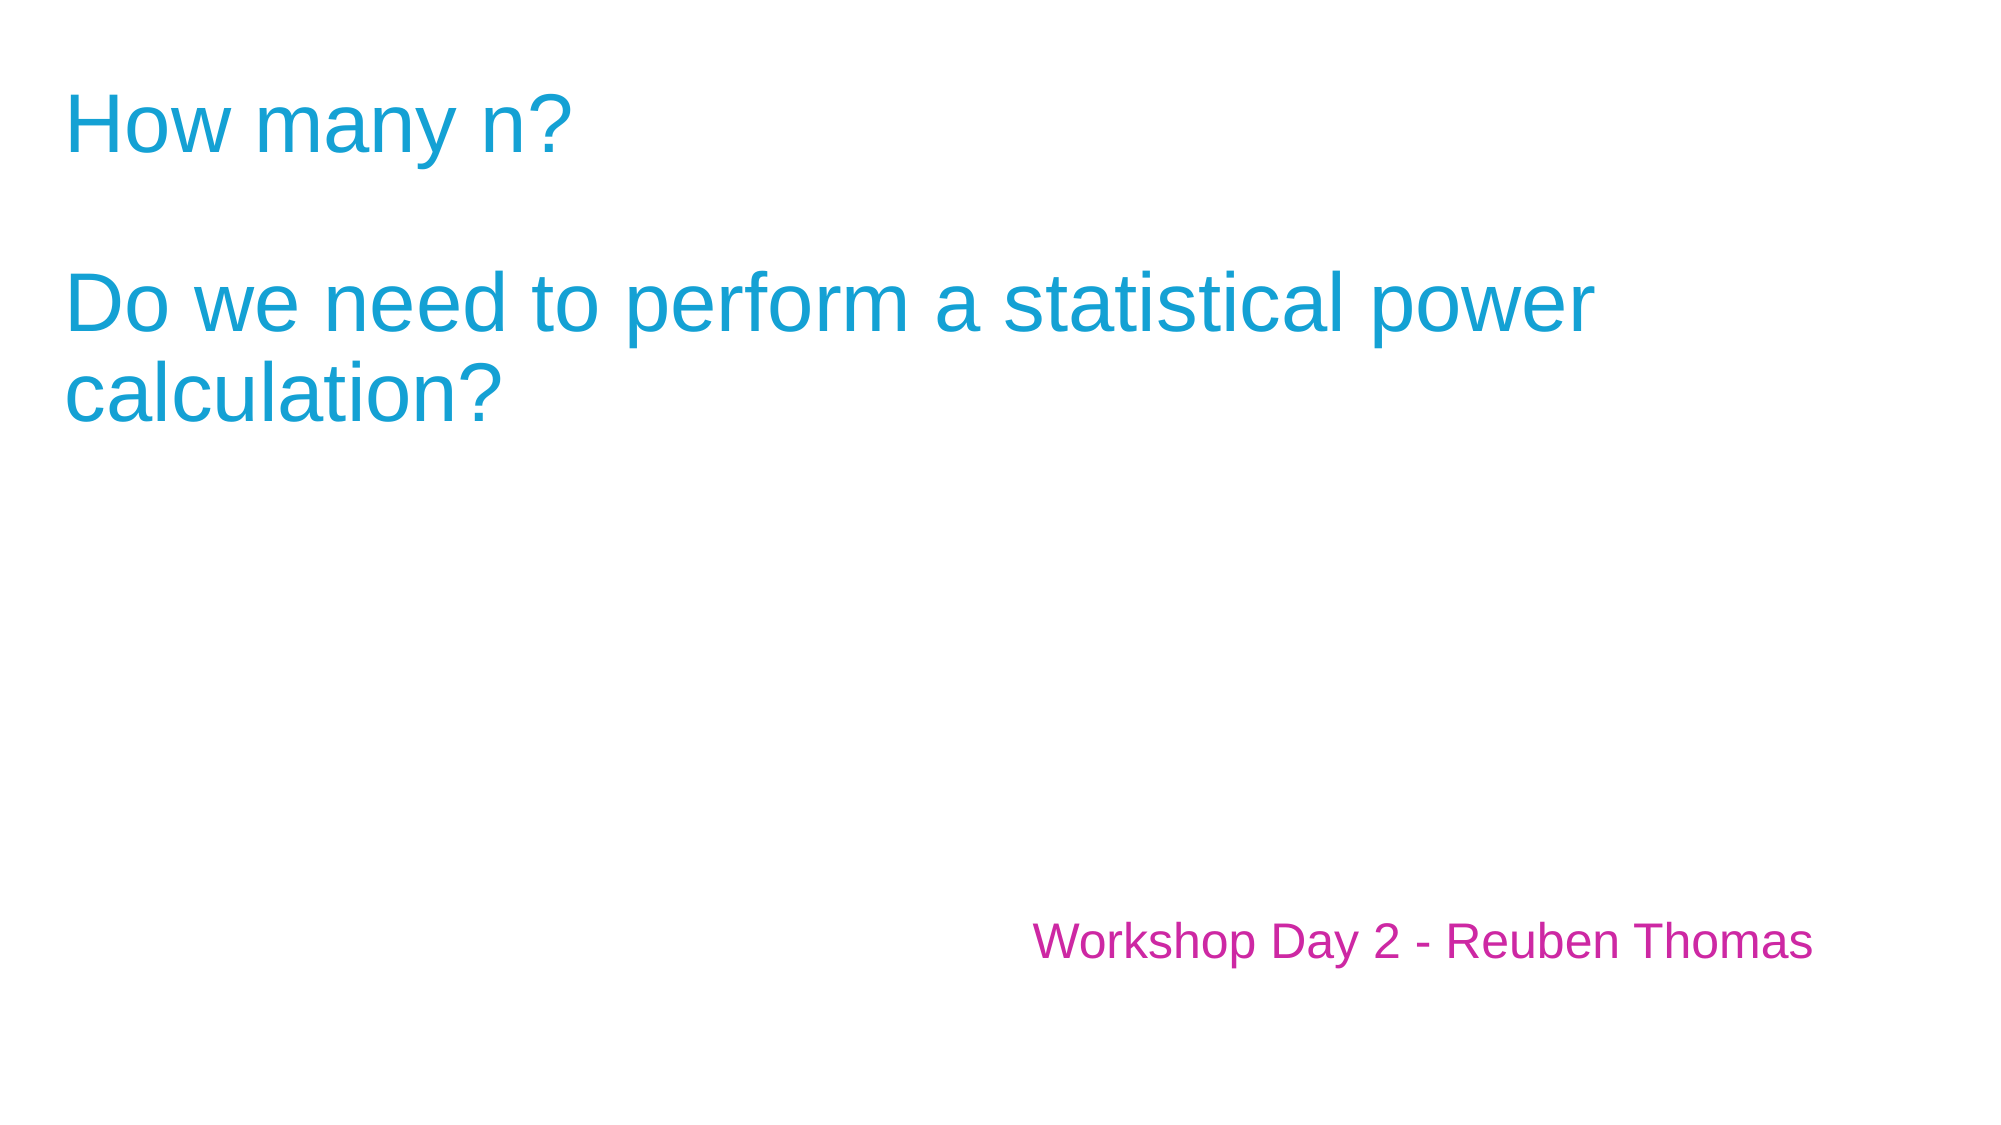

How many n?

Do we need to perform a statistical power calculation?

Workshop Day 2 - Reuben Thomas